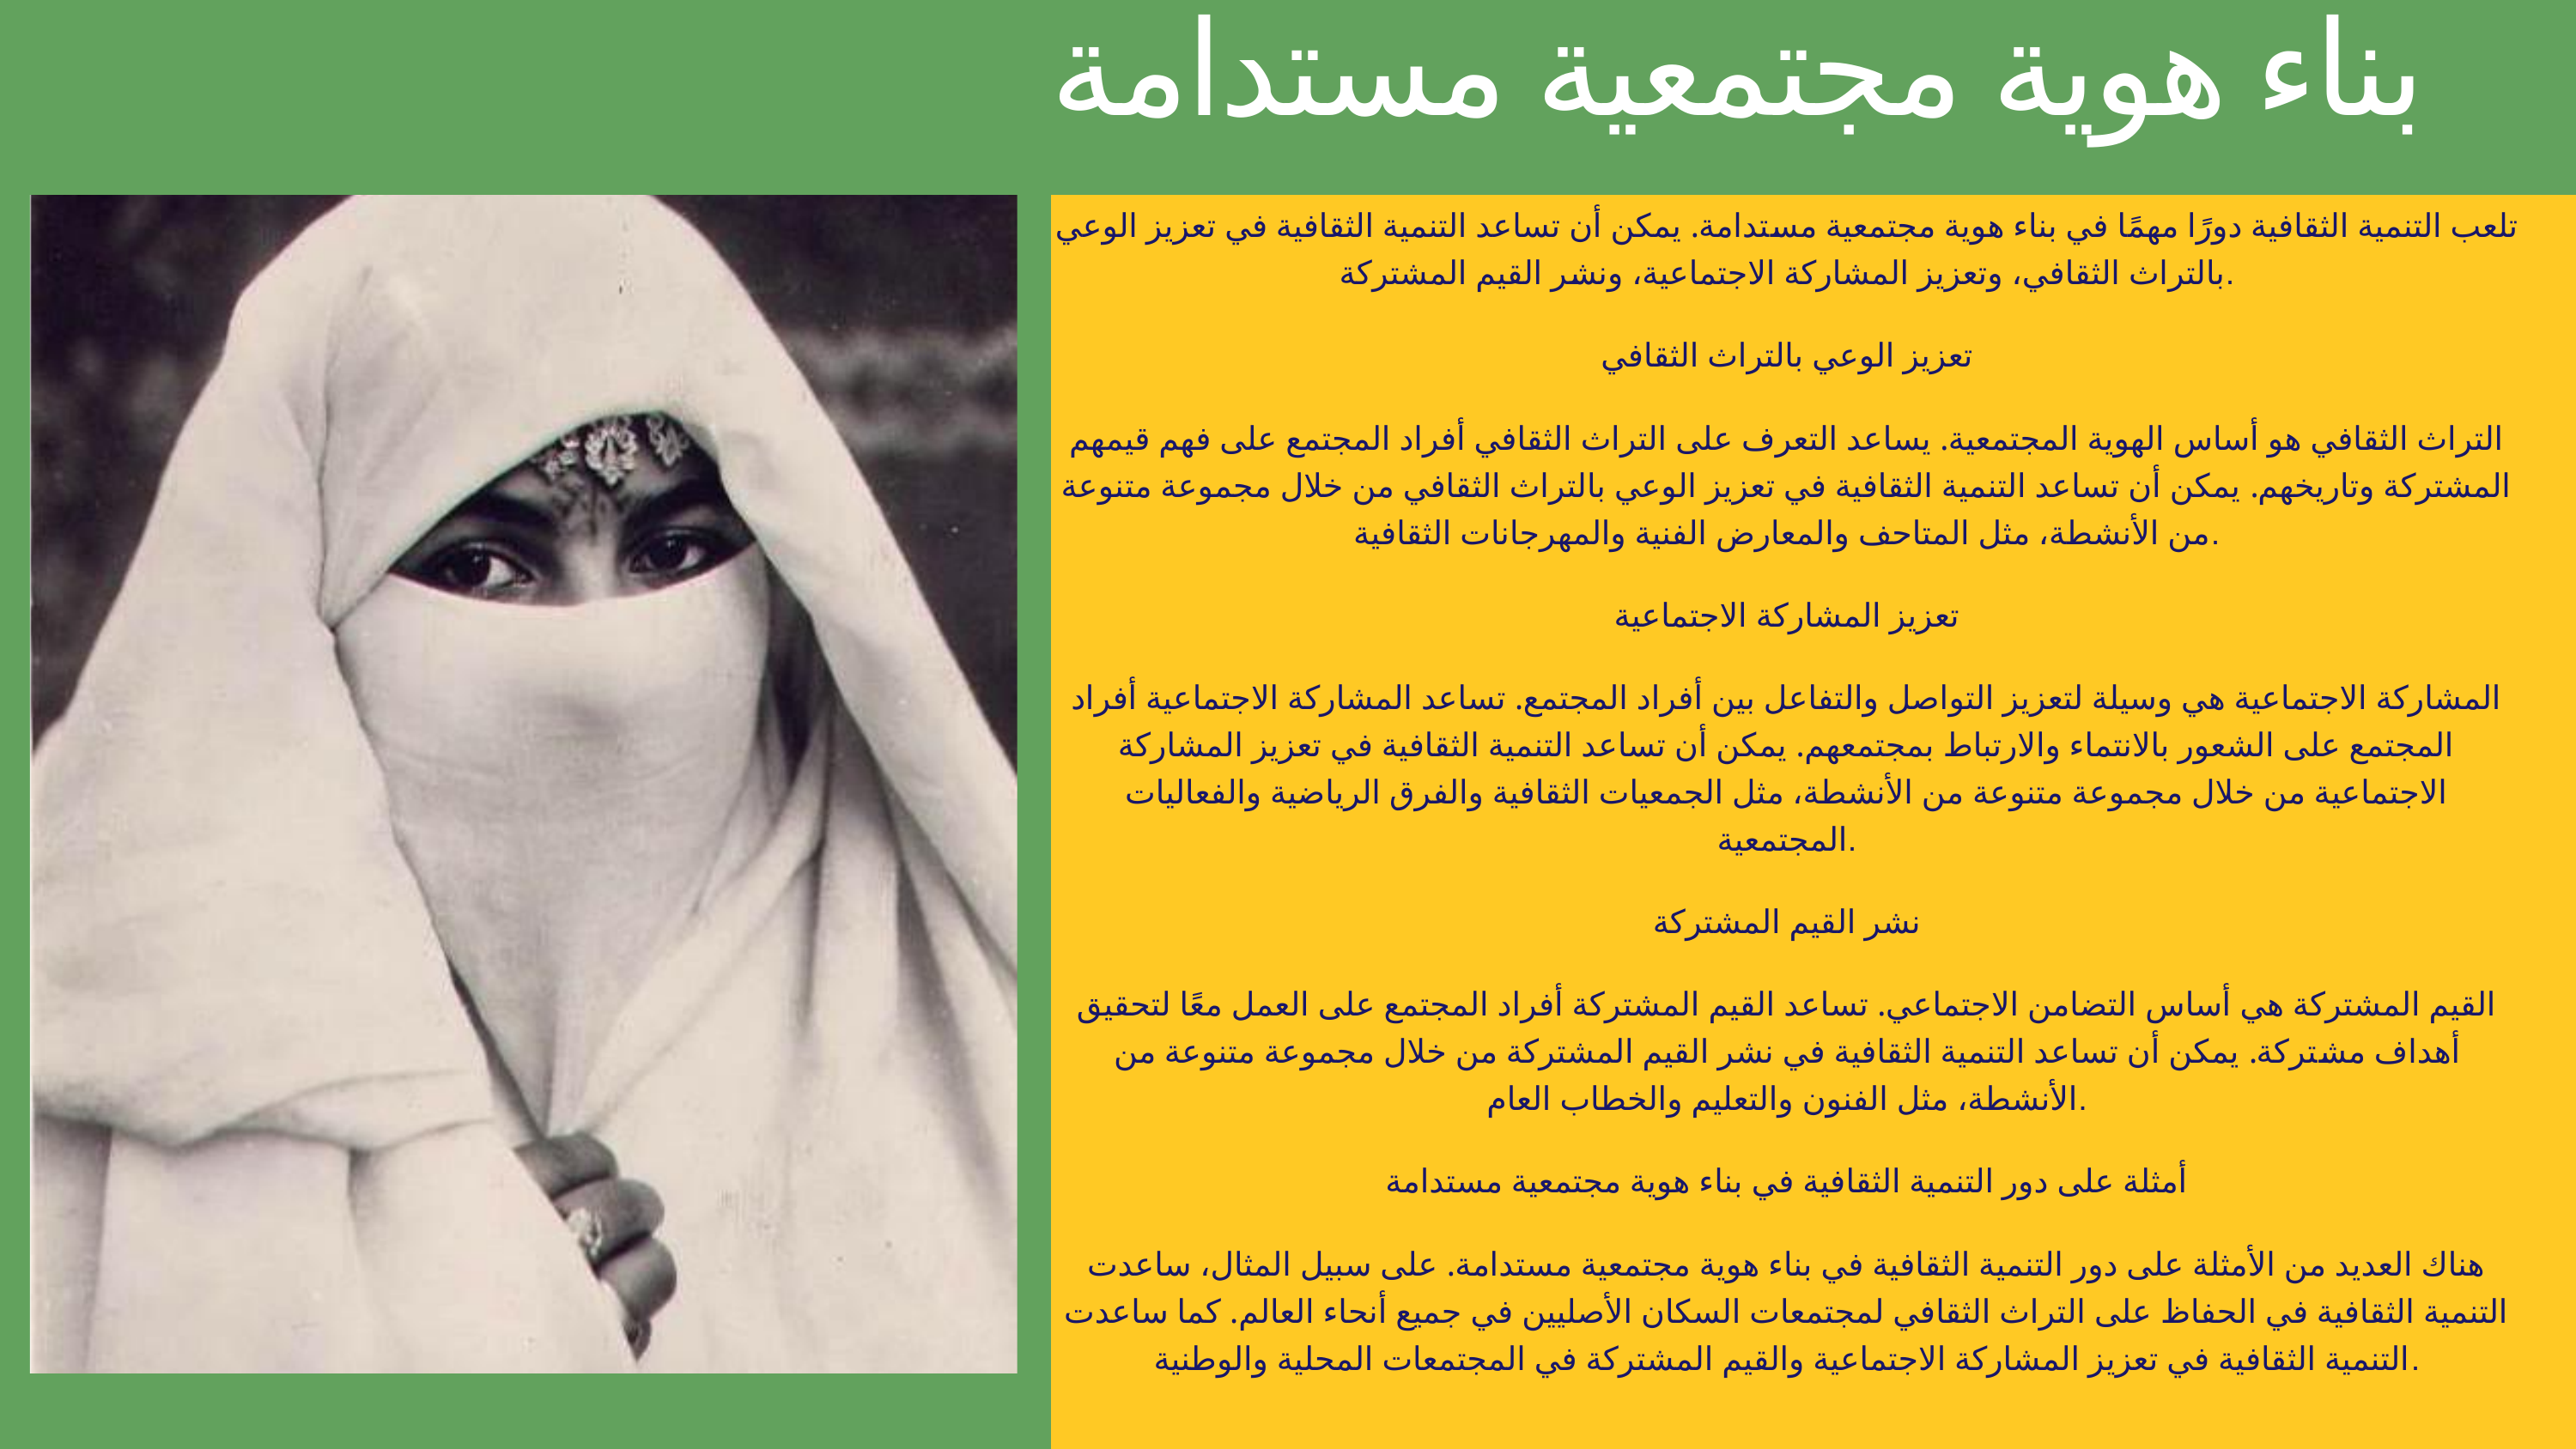

بناء هوية مجتمعية مستدامة
تلعب التنمية الثقافية دورًا مهمًا في بناء هوية مجتمعية مستدامة. يمكن أن تساعد التنمية الثقافية في تعزيز الوعي بالتراث الثقافي، وتعزيز المشاركة الاجتماعية، ونشر القيم المشتركة.
تعزيز الوعي بالتراث الثقافي
التراث الثقافي هو أساس الهوية المجتمعية. يساعد التعرف على التراث الثقافي أفراد المجتمع على فهم قيمهم المشتركة وتاريخهم. يمكن أن تساعد التنمية الثقافية في تعزيز الوعي بالتراث الثقافي من خلال مجموعة متنوعة من الأنشطة، مثل المتاحف والمعارض الفنية والمهرجانات الثقافية.
تعزيز المشاركة الاجتماعية
المشاركة الاجتماعية هي وسيلة لتعزيز التواصل والتفاعل بين أفراد المجتمع. تساعد المشاركة الاجتماعية أفراد المجتمع على الشعور بالانتماء والارتباط بمجتمعهم. يمكن أن تساعد التنمية الثقافية في تعزيز المشاركة الاجتماعية من خلال مجموعة متنوعة من الأنشطة، مثل الجمعيات الثقافية والفرق الرياضية والفعاليات المجتمعية.
نشر القيم المشتركة
القيم المشتركة هي أساس التضامن الاجتماعي. تساعد القيم المشتركة أفراد المجتمع على العمل معًا لتحقيق أهداف مشتركة. يمكن أن تساعد التنمية الثقافية في نشر القيم المشتركة من خلال مجموعة متنوعة من الأنشطة، مثل الفنون والتعليم والخطاب العام.
أمثلة على دور التنمية الثقافية في بناء هوية مجتمعية مستدامة
هناك العديد من الأمثلة على دور التنمية الثقافية في بناء هوية مجتمعية مستدامة. على سبيل المثال، ساعدت التنمية الثقافية في الحفاظ على التراث الثقافي لمجتمعات السكان الأصليين في جميع أنحاء العالم. كما ساعدت التنمية الثقافية في تعزيز المشاركة الاجتماعية والقيم المشتركة في المجتمعات المحلية والوطنية.